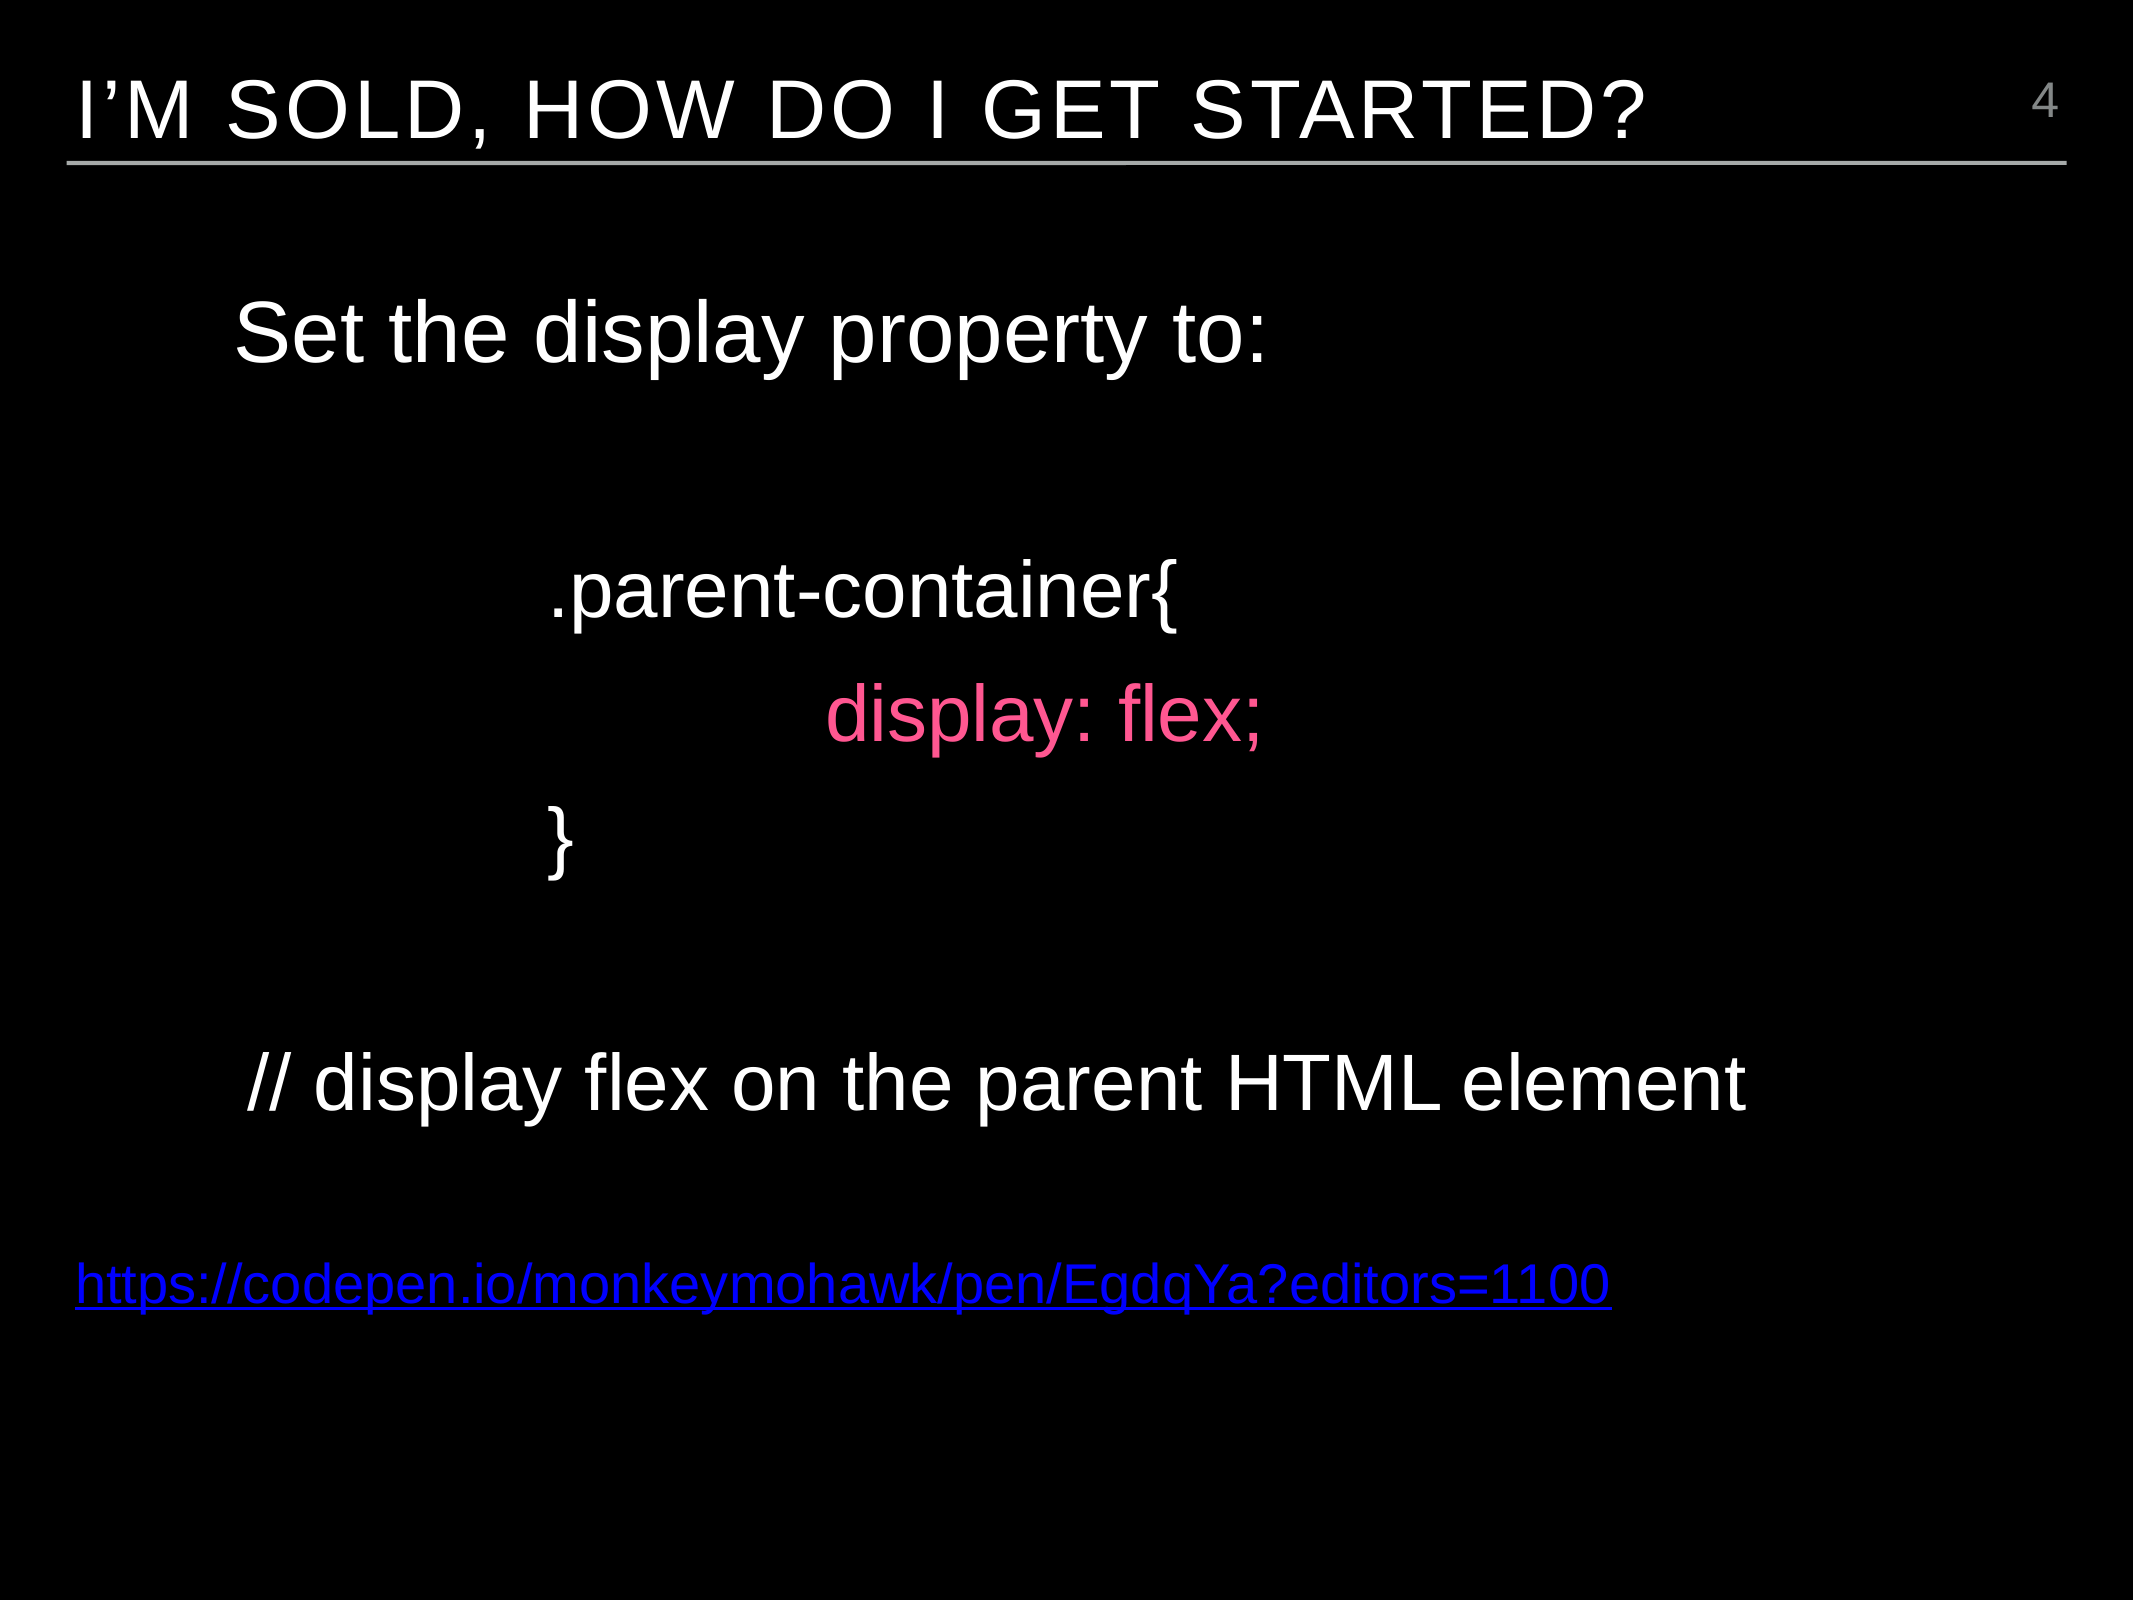

I’m sold, how do I get started?
4
        Set the display property to:

      			 .parent-container{
                   			display: flex;
            		 }

	 // display flex on the parent HTML element

https://codepen.io/monkeymohawk/pen/EgdqYa?editors=1100